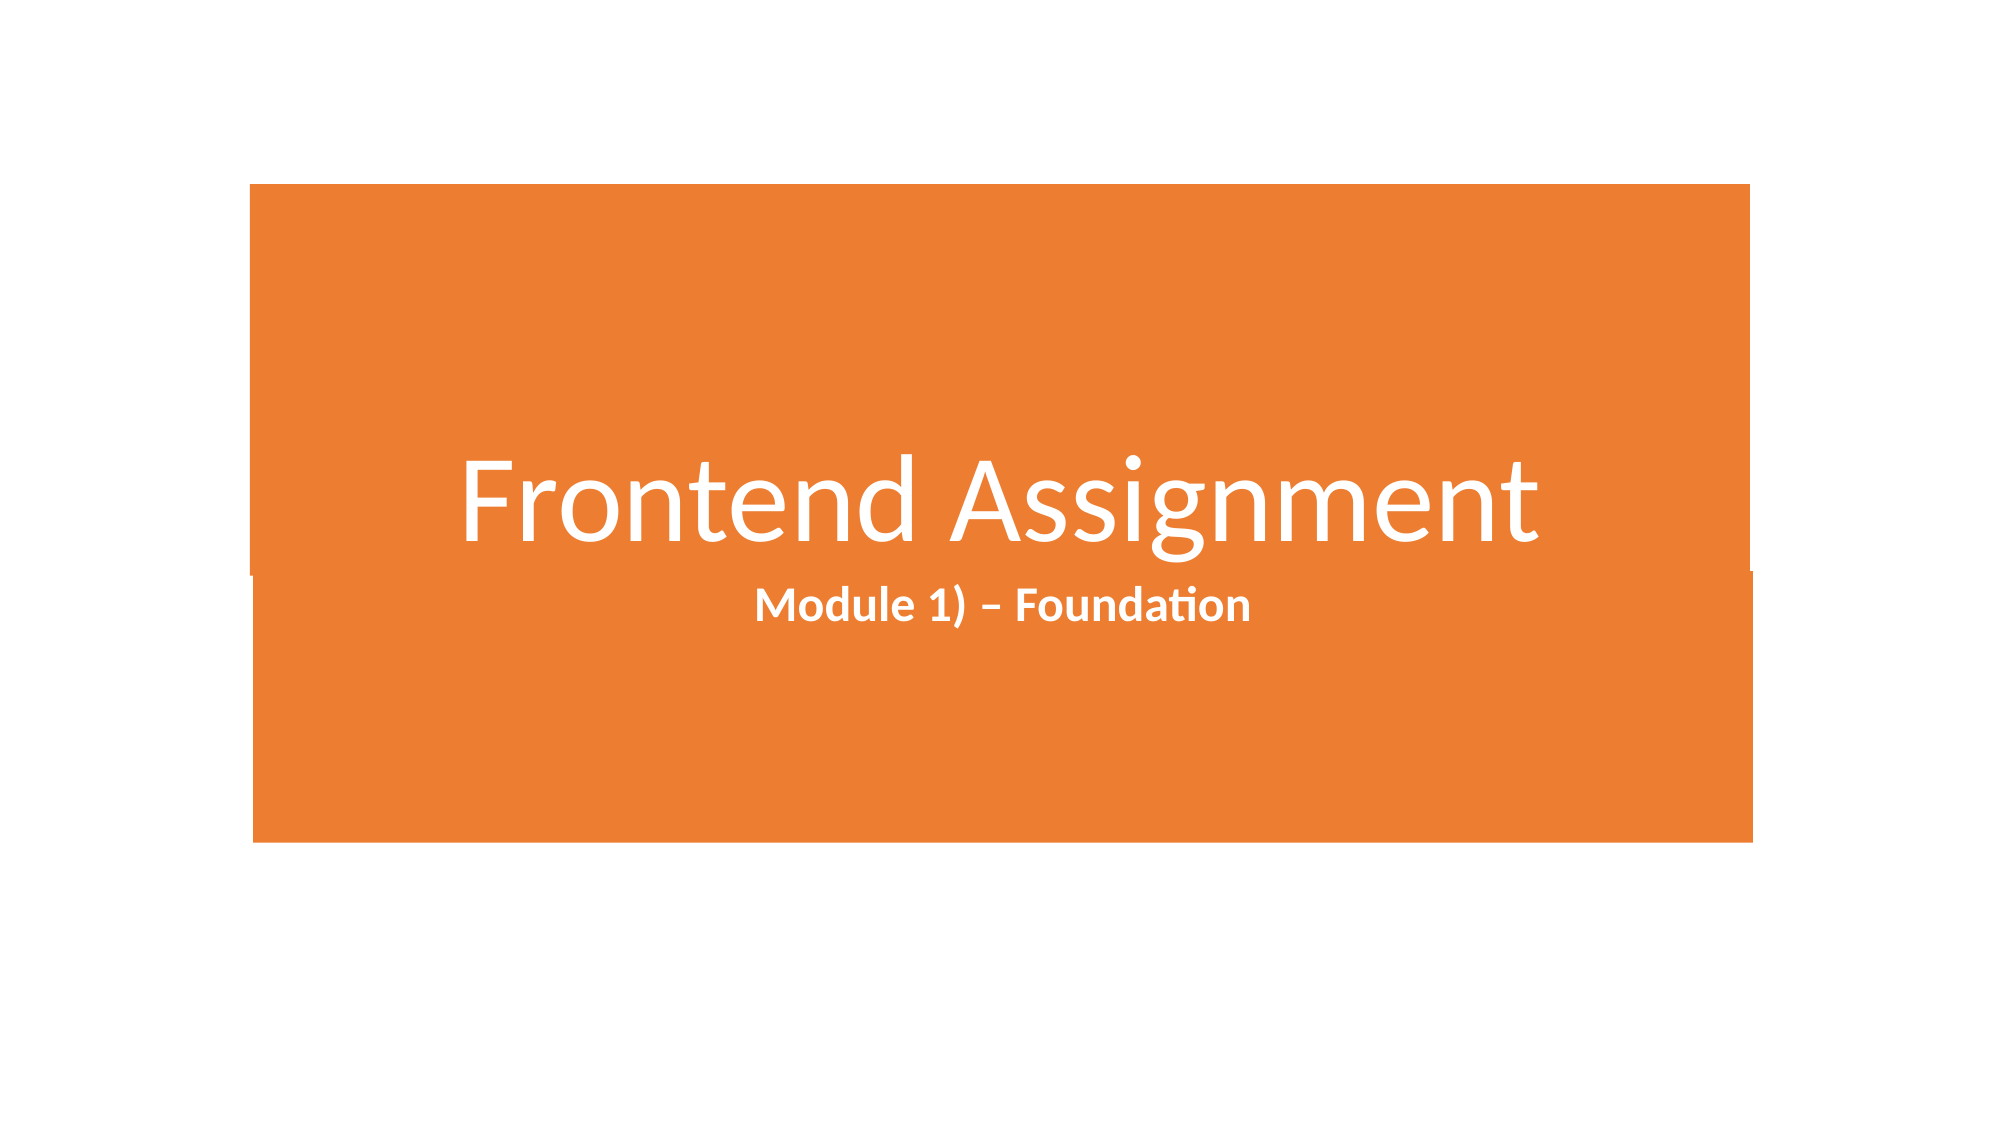

# Frontend Assignment
Module 1) – Foundation